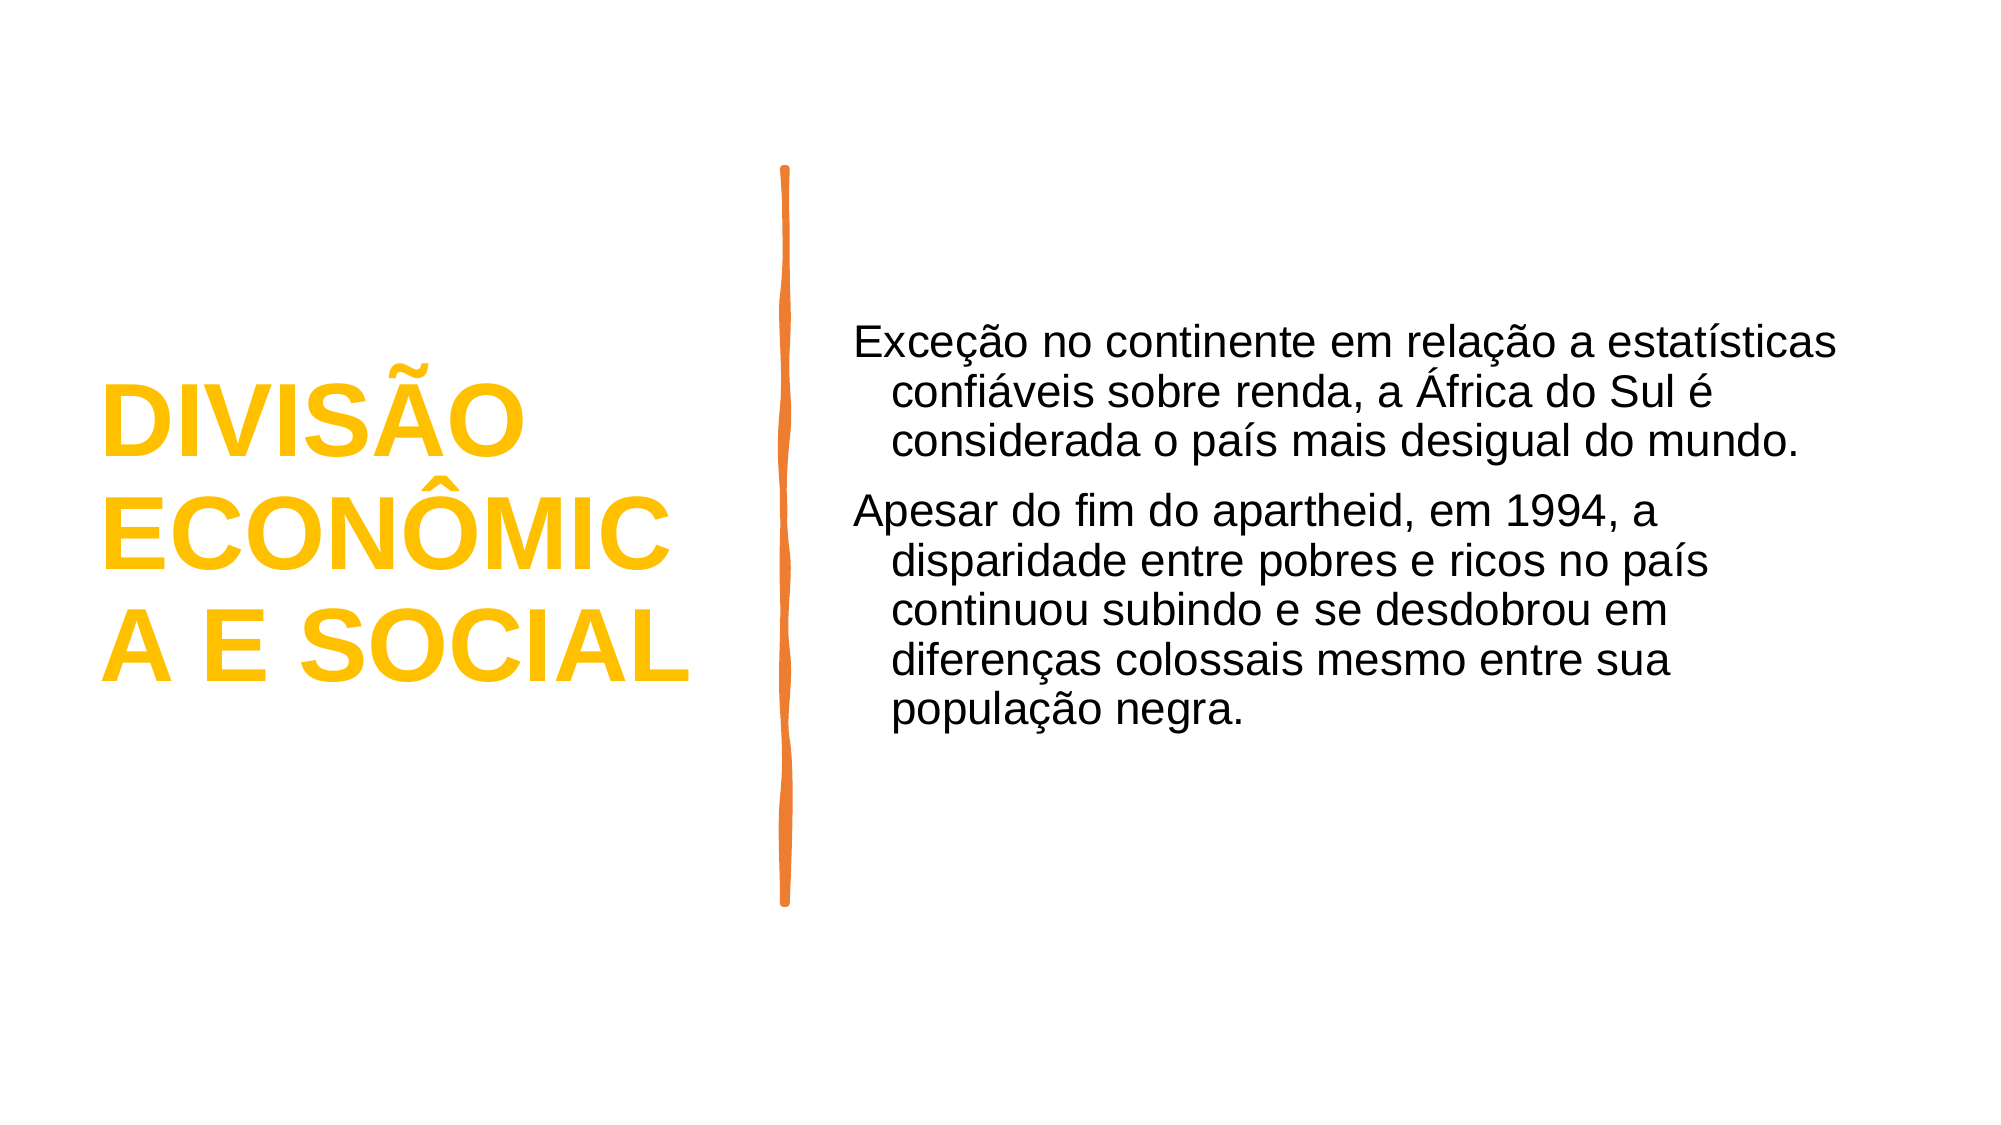

# DIVISÃO ECONÔMICA E SOCIAL
Exceção no continente em relação a estatísticas confiáveis sobre renda, a África do Sul é considerada o país mais desigual do mundo.
Apesar do fim do apartheid, em 1994, a disparidade entre pobres e ricos no país continuou subindo e se desdobrou em diferenças colossais mesmo entre sua população negra.